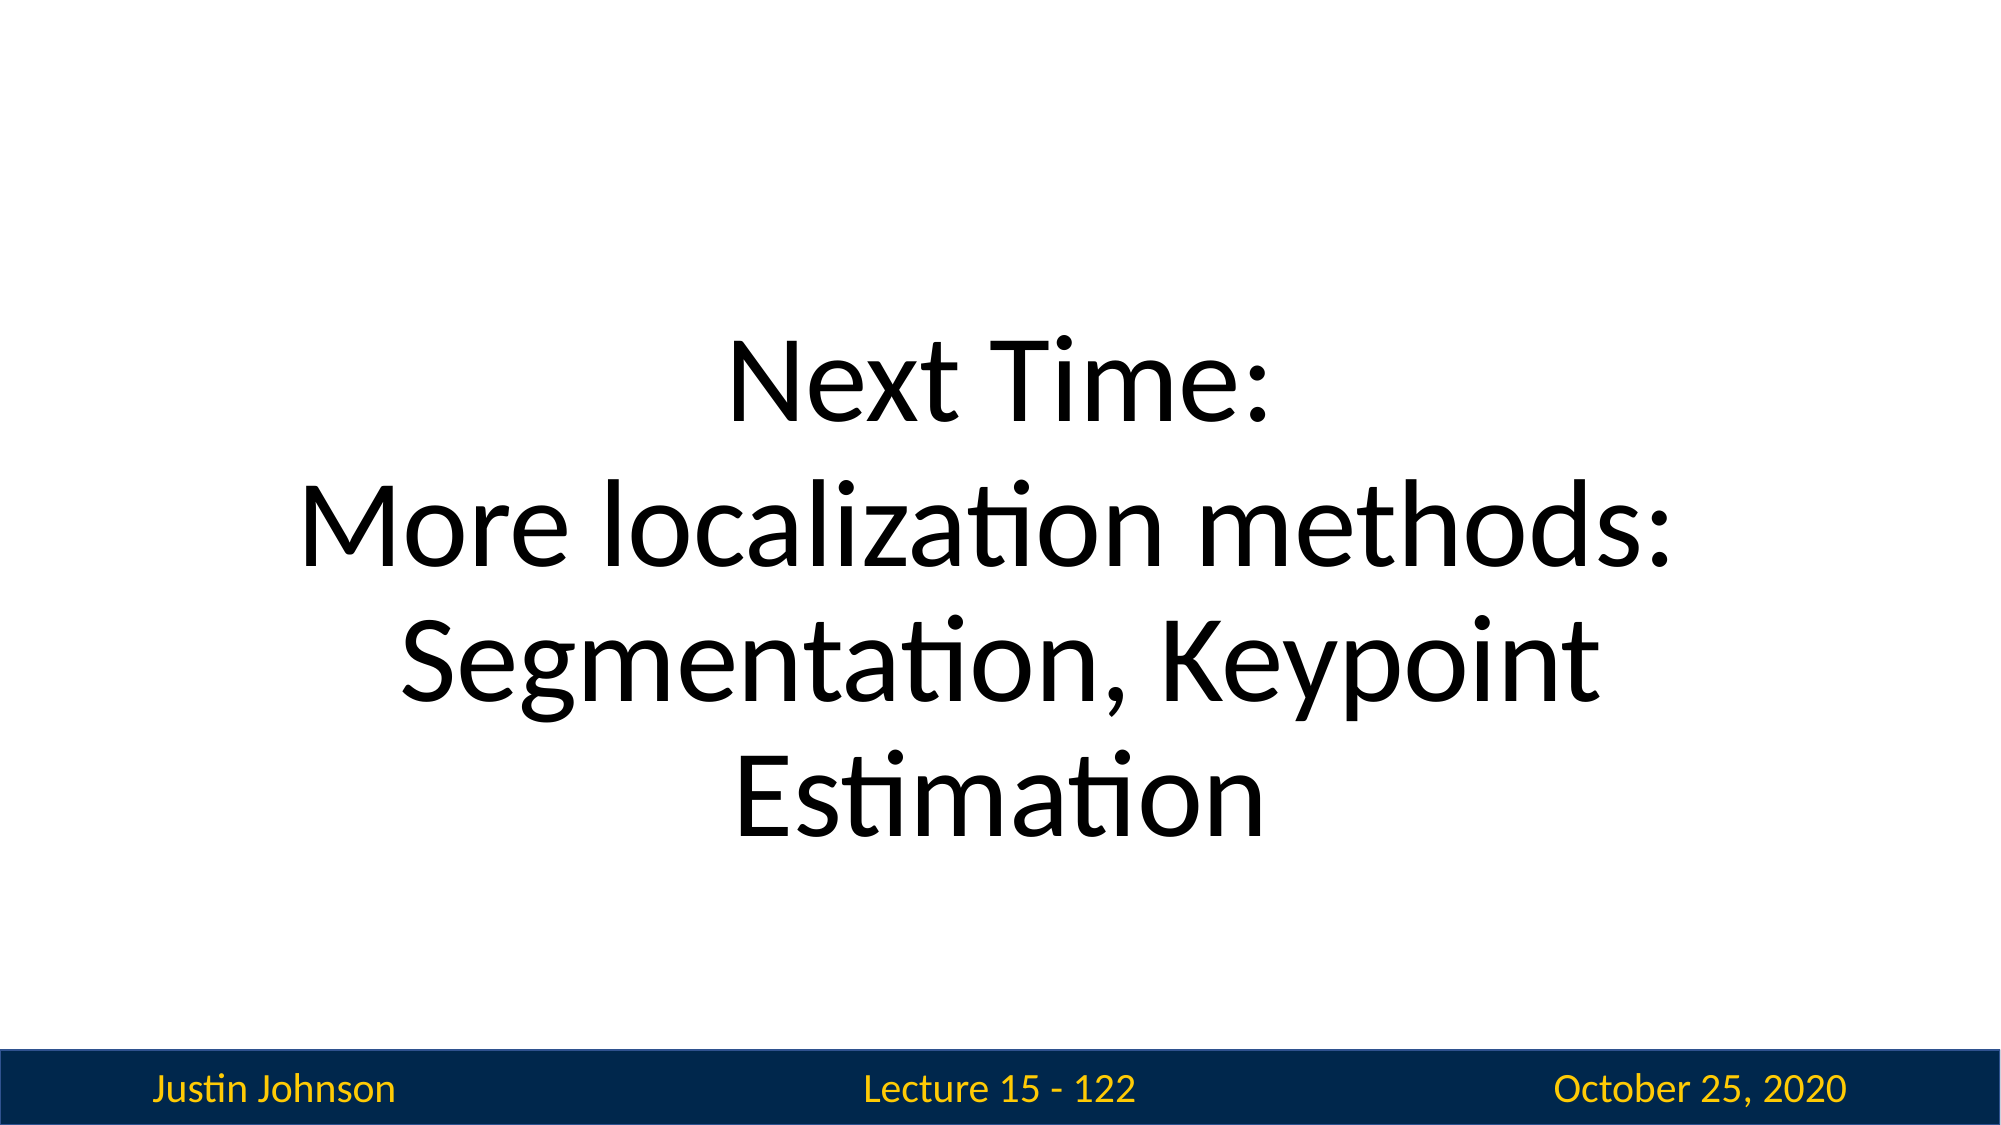

# Next Time:
More localization methods:  Segmentation, Keypoint Estimation
Justin Johnson
October 25, 2020
Lecture 15 - 122